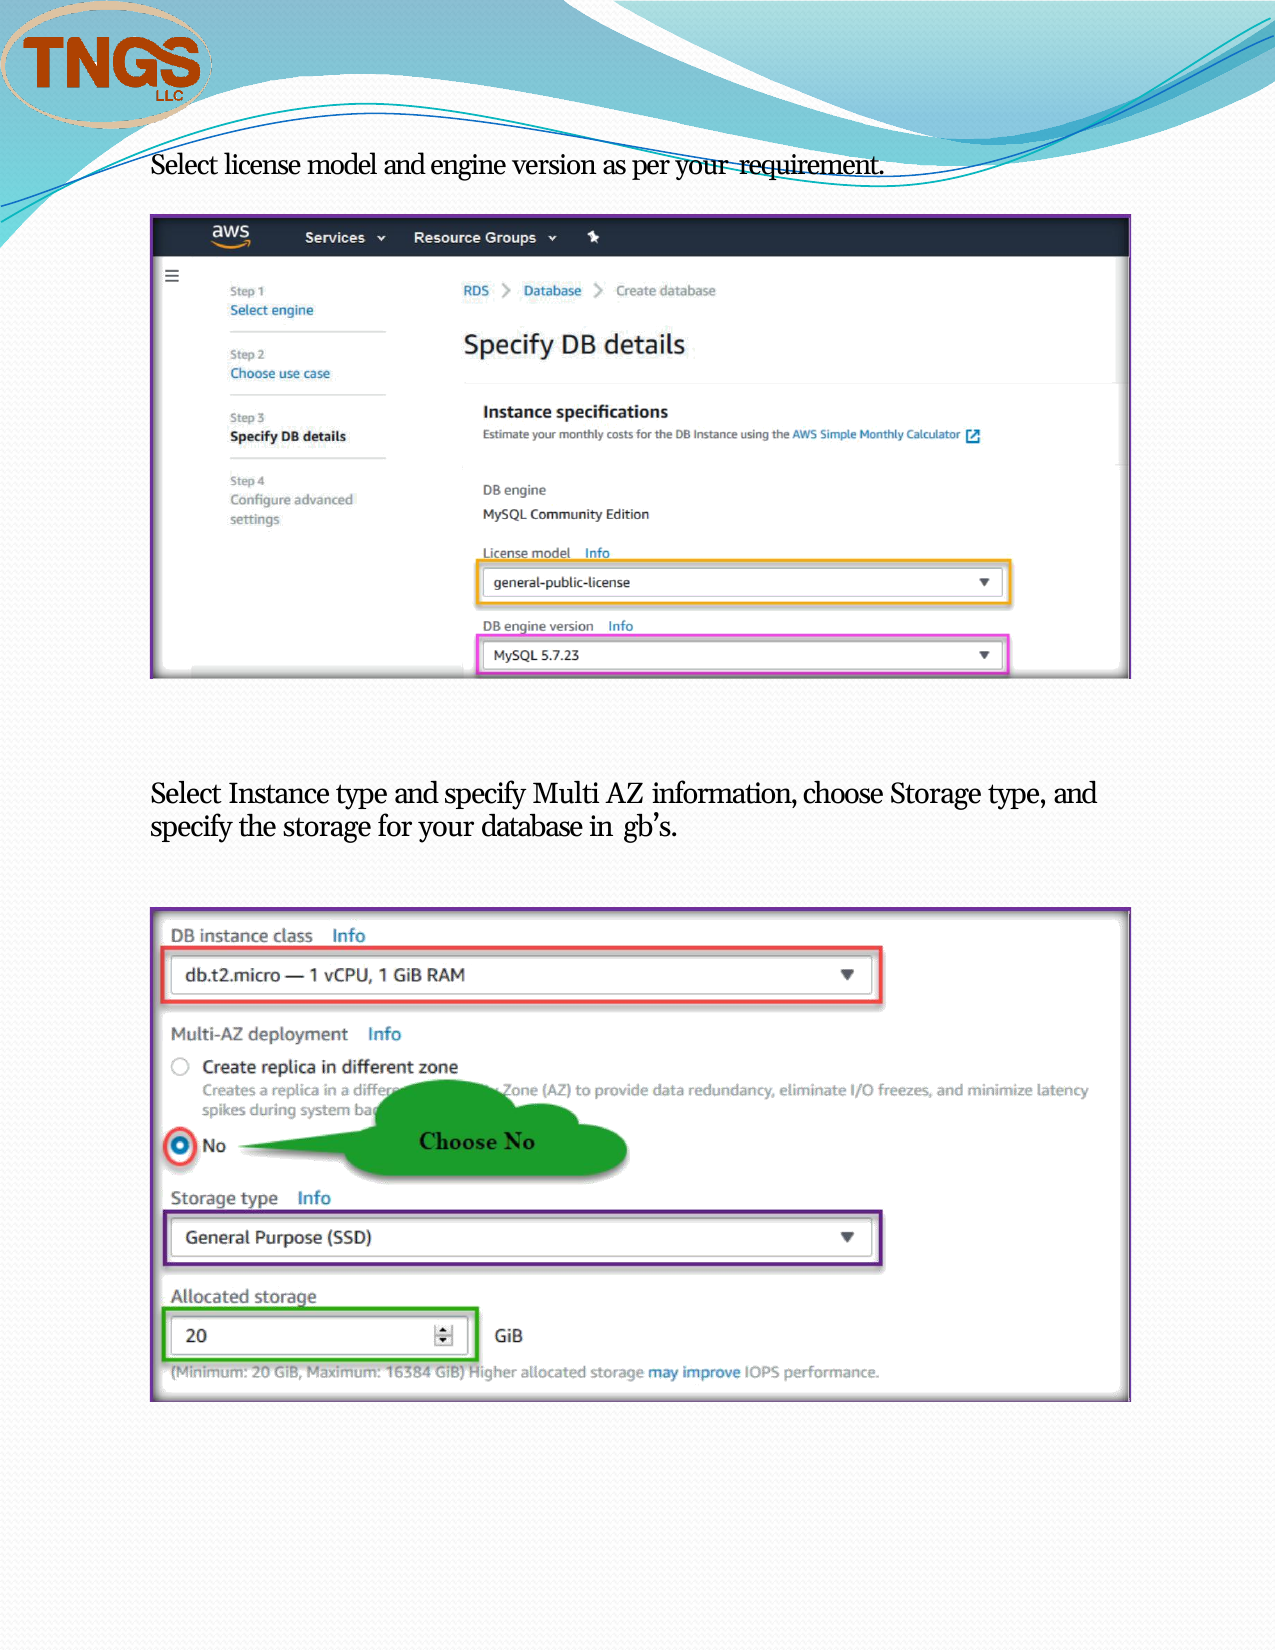

Select license model and engine version as per your requirement.

Select Instance type and specify Multi AZ information, choose Storage type, and  specify the storage for your database in gb’s.